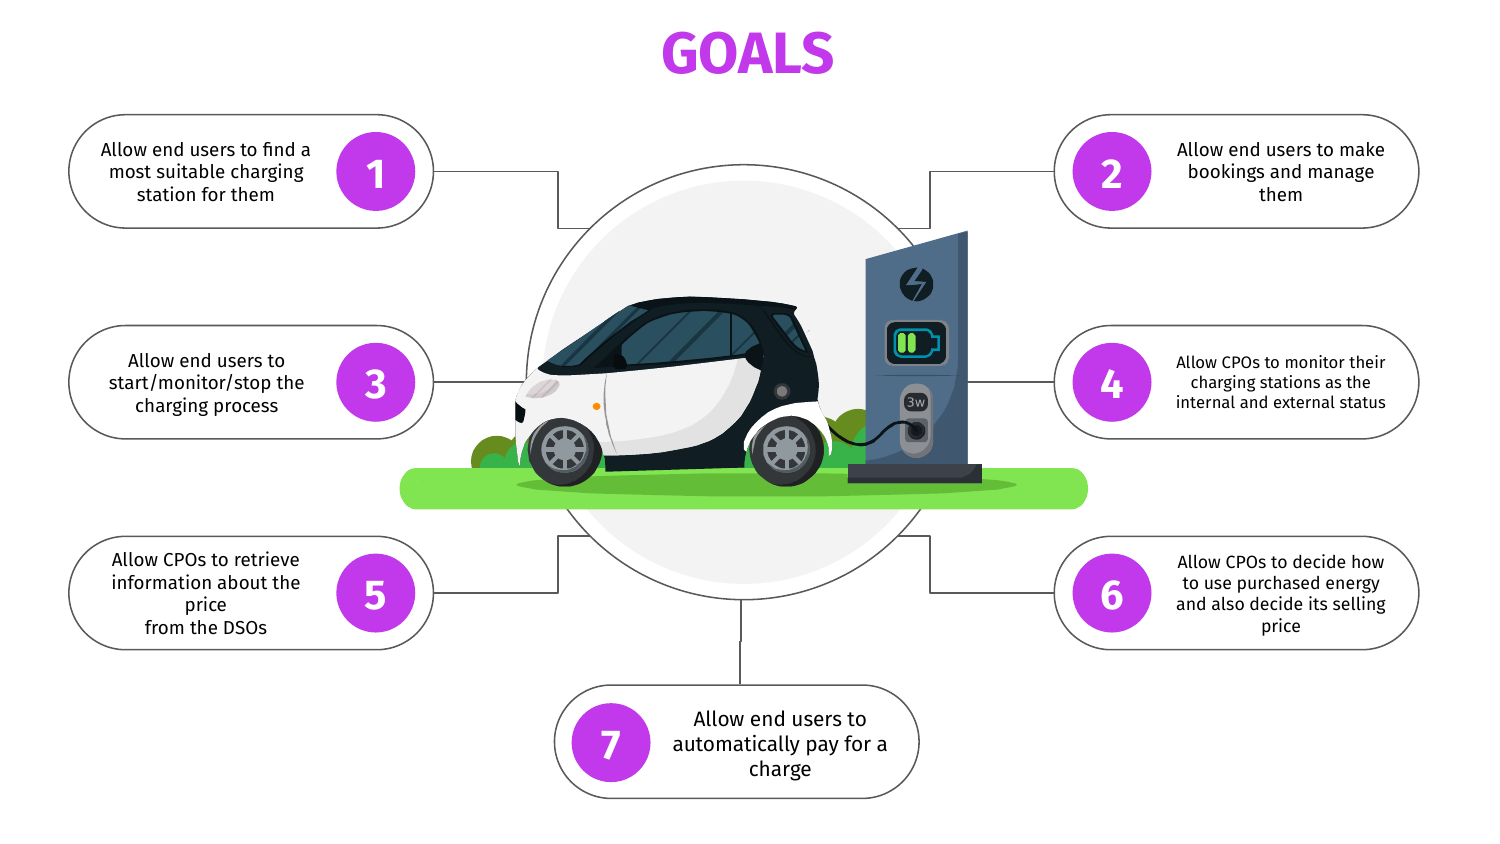

# GOALS

Allow end users to make bookings and manage them
Allow end users to find a most suitable charging station for them
1
2

Allow end users to start/monitor/stop the charging process
Allow CPOs to monitor their
charging stations as the internal and external status
3
4
Allow CPOs to decide how to use purchased energy
and also decide its selling price
Allow CPOs to retrieve information about the price
from the DSOs
5
6

Allow end users to automatically pay for a charge
7